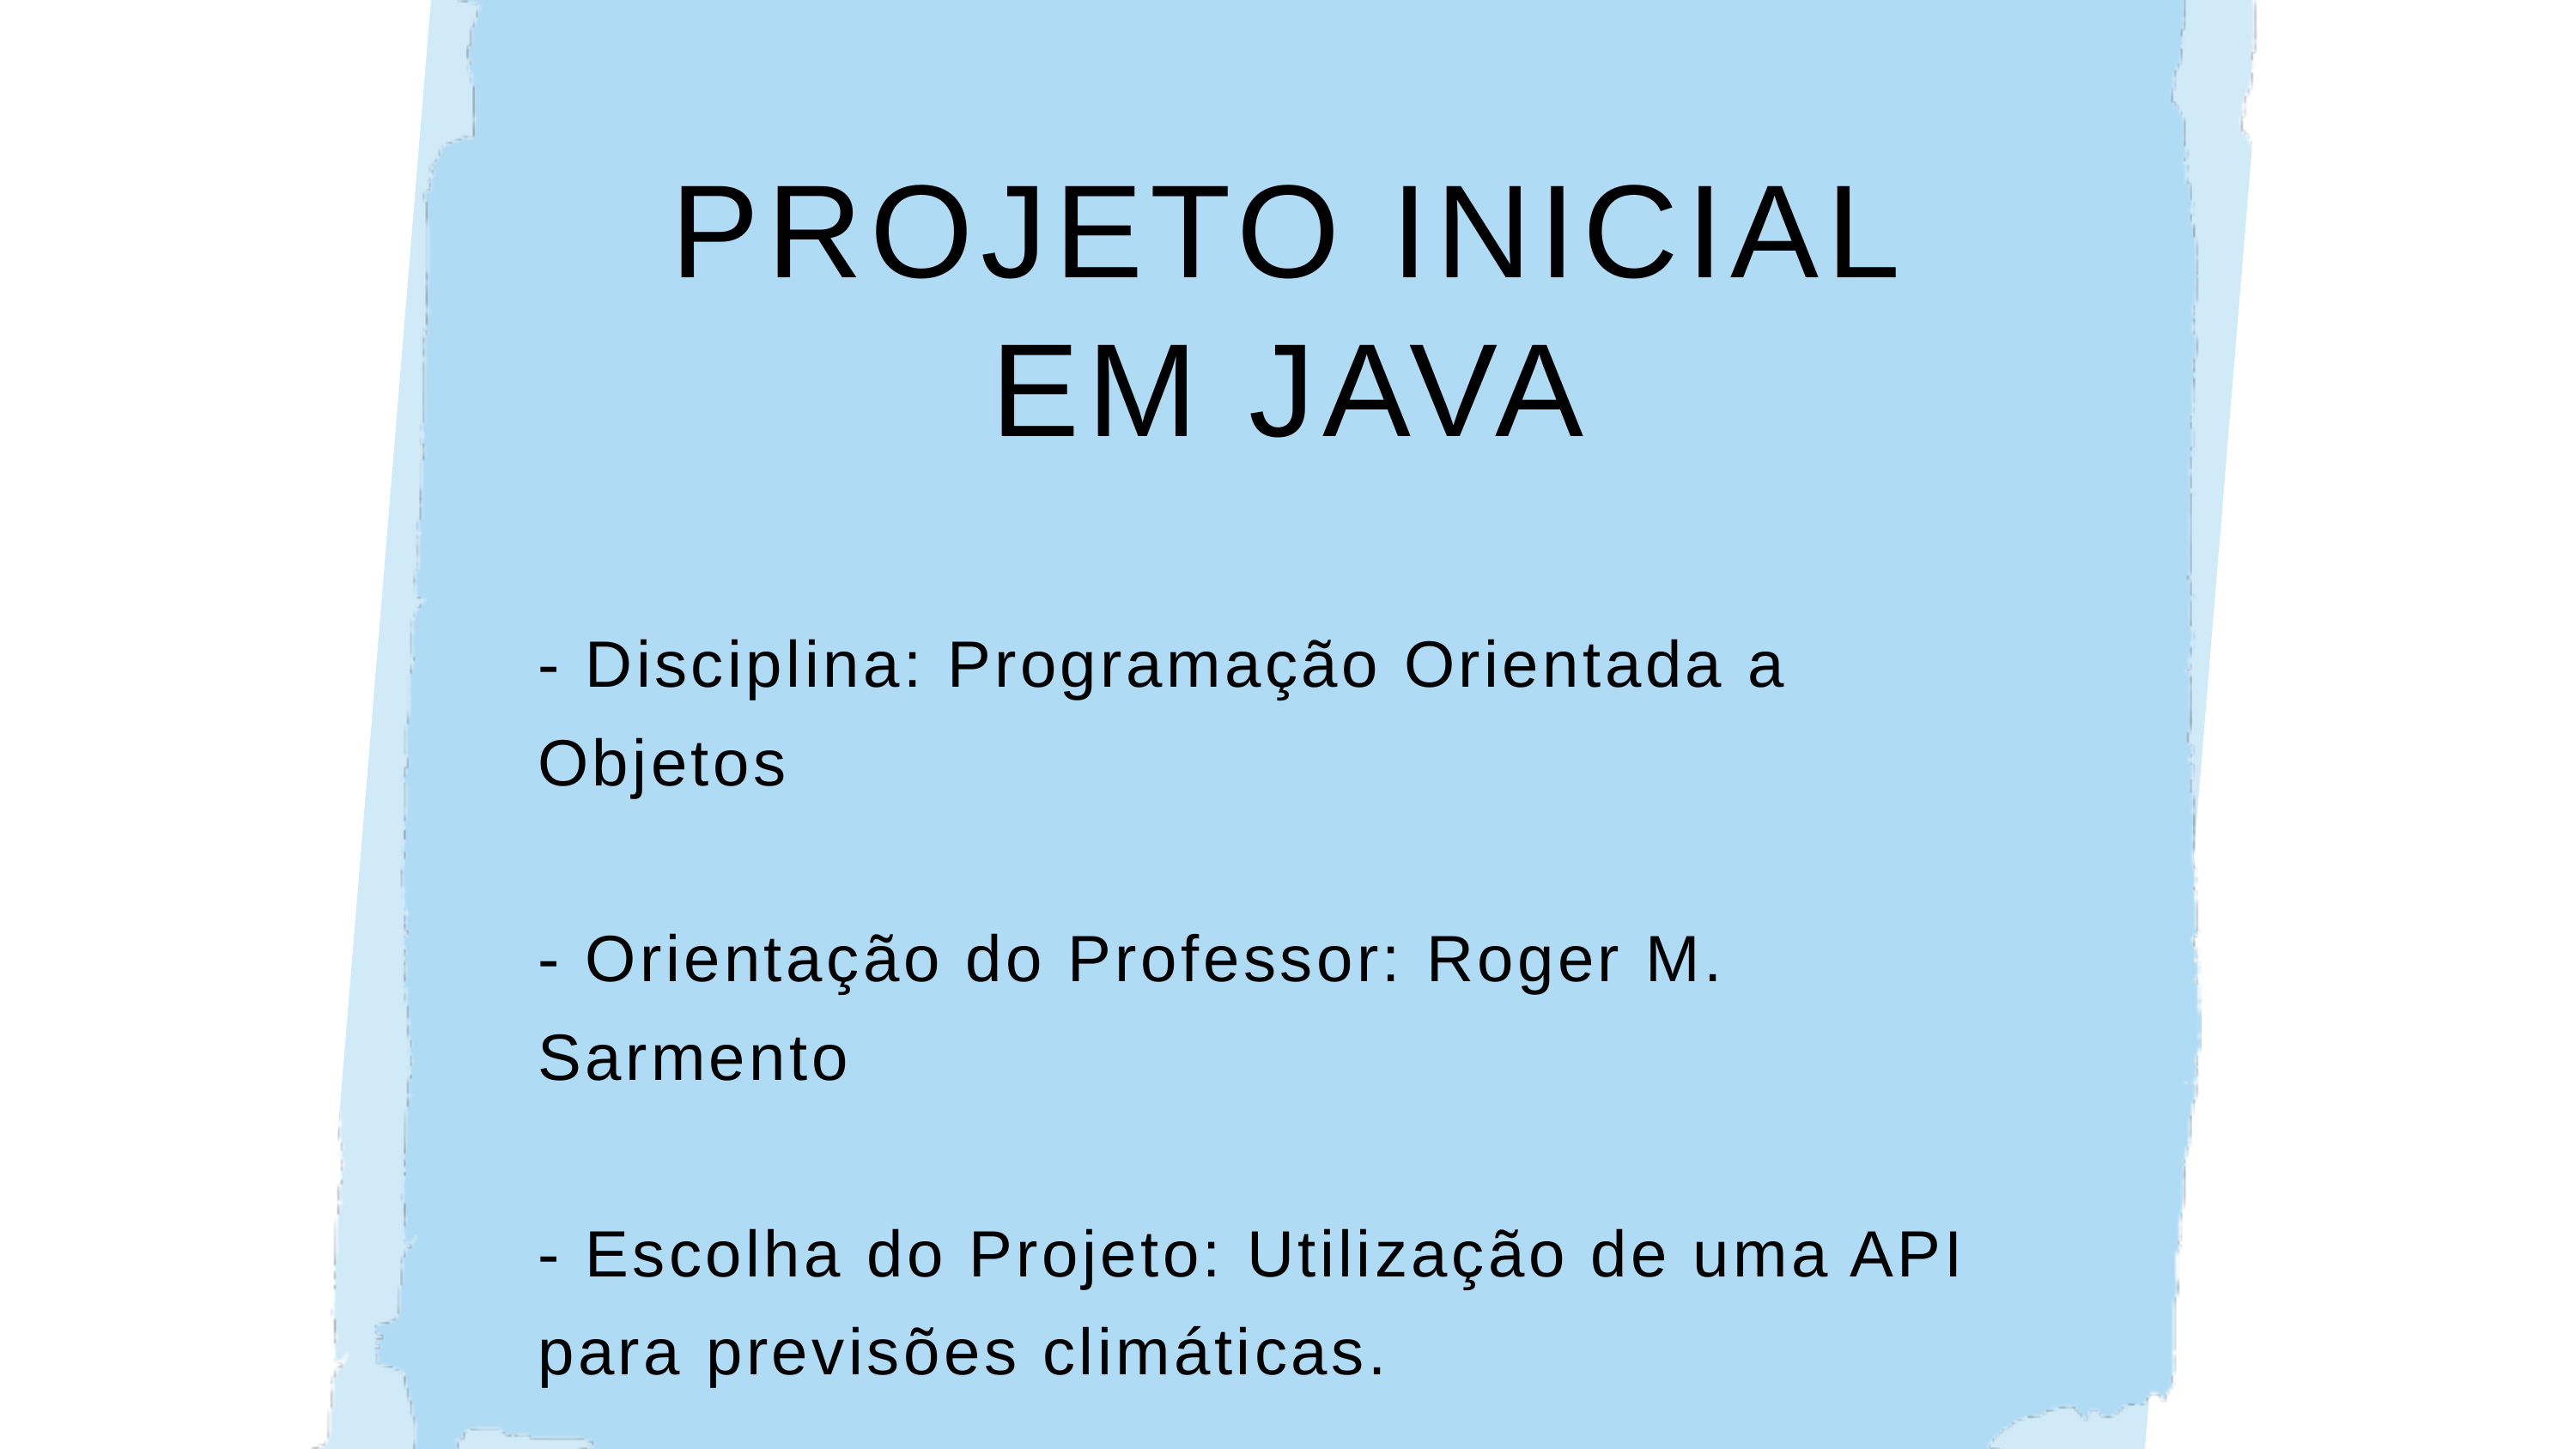

PROJETO INICIAL EM JAVA
- Disciplina: Programação Orientada a Objetos

- Orientação do Professor: Roger M. Sarmento

- Escolha do Projeto: Utilização de uma API para previsões climáticas.